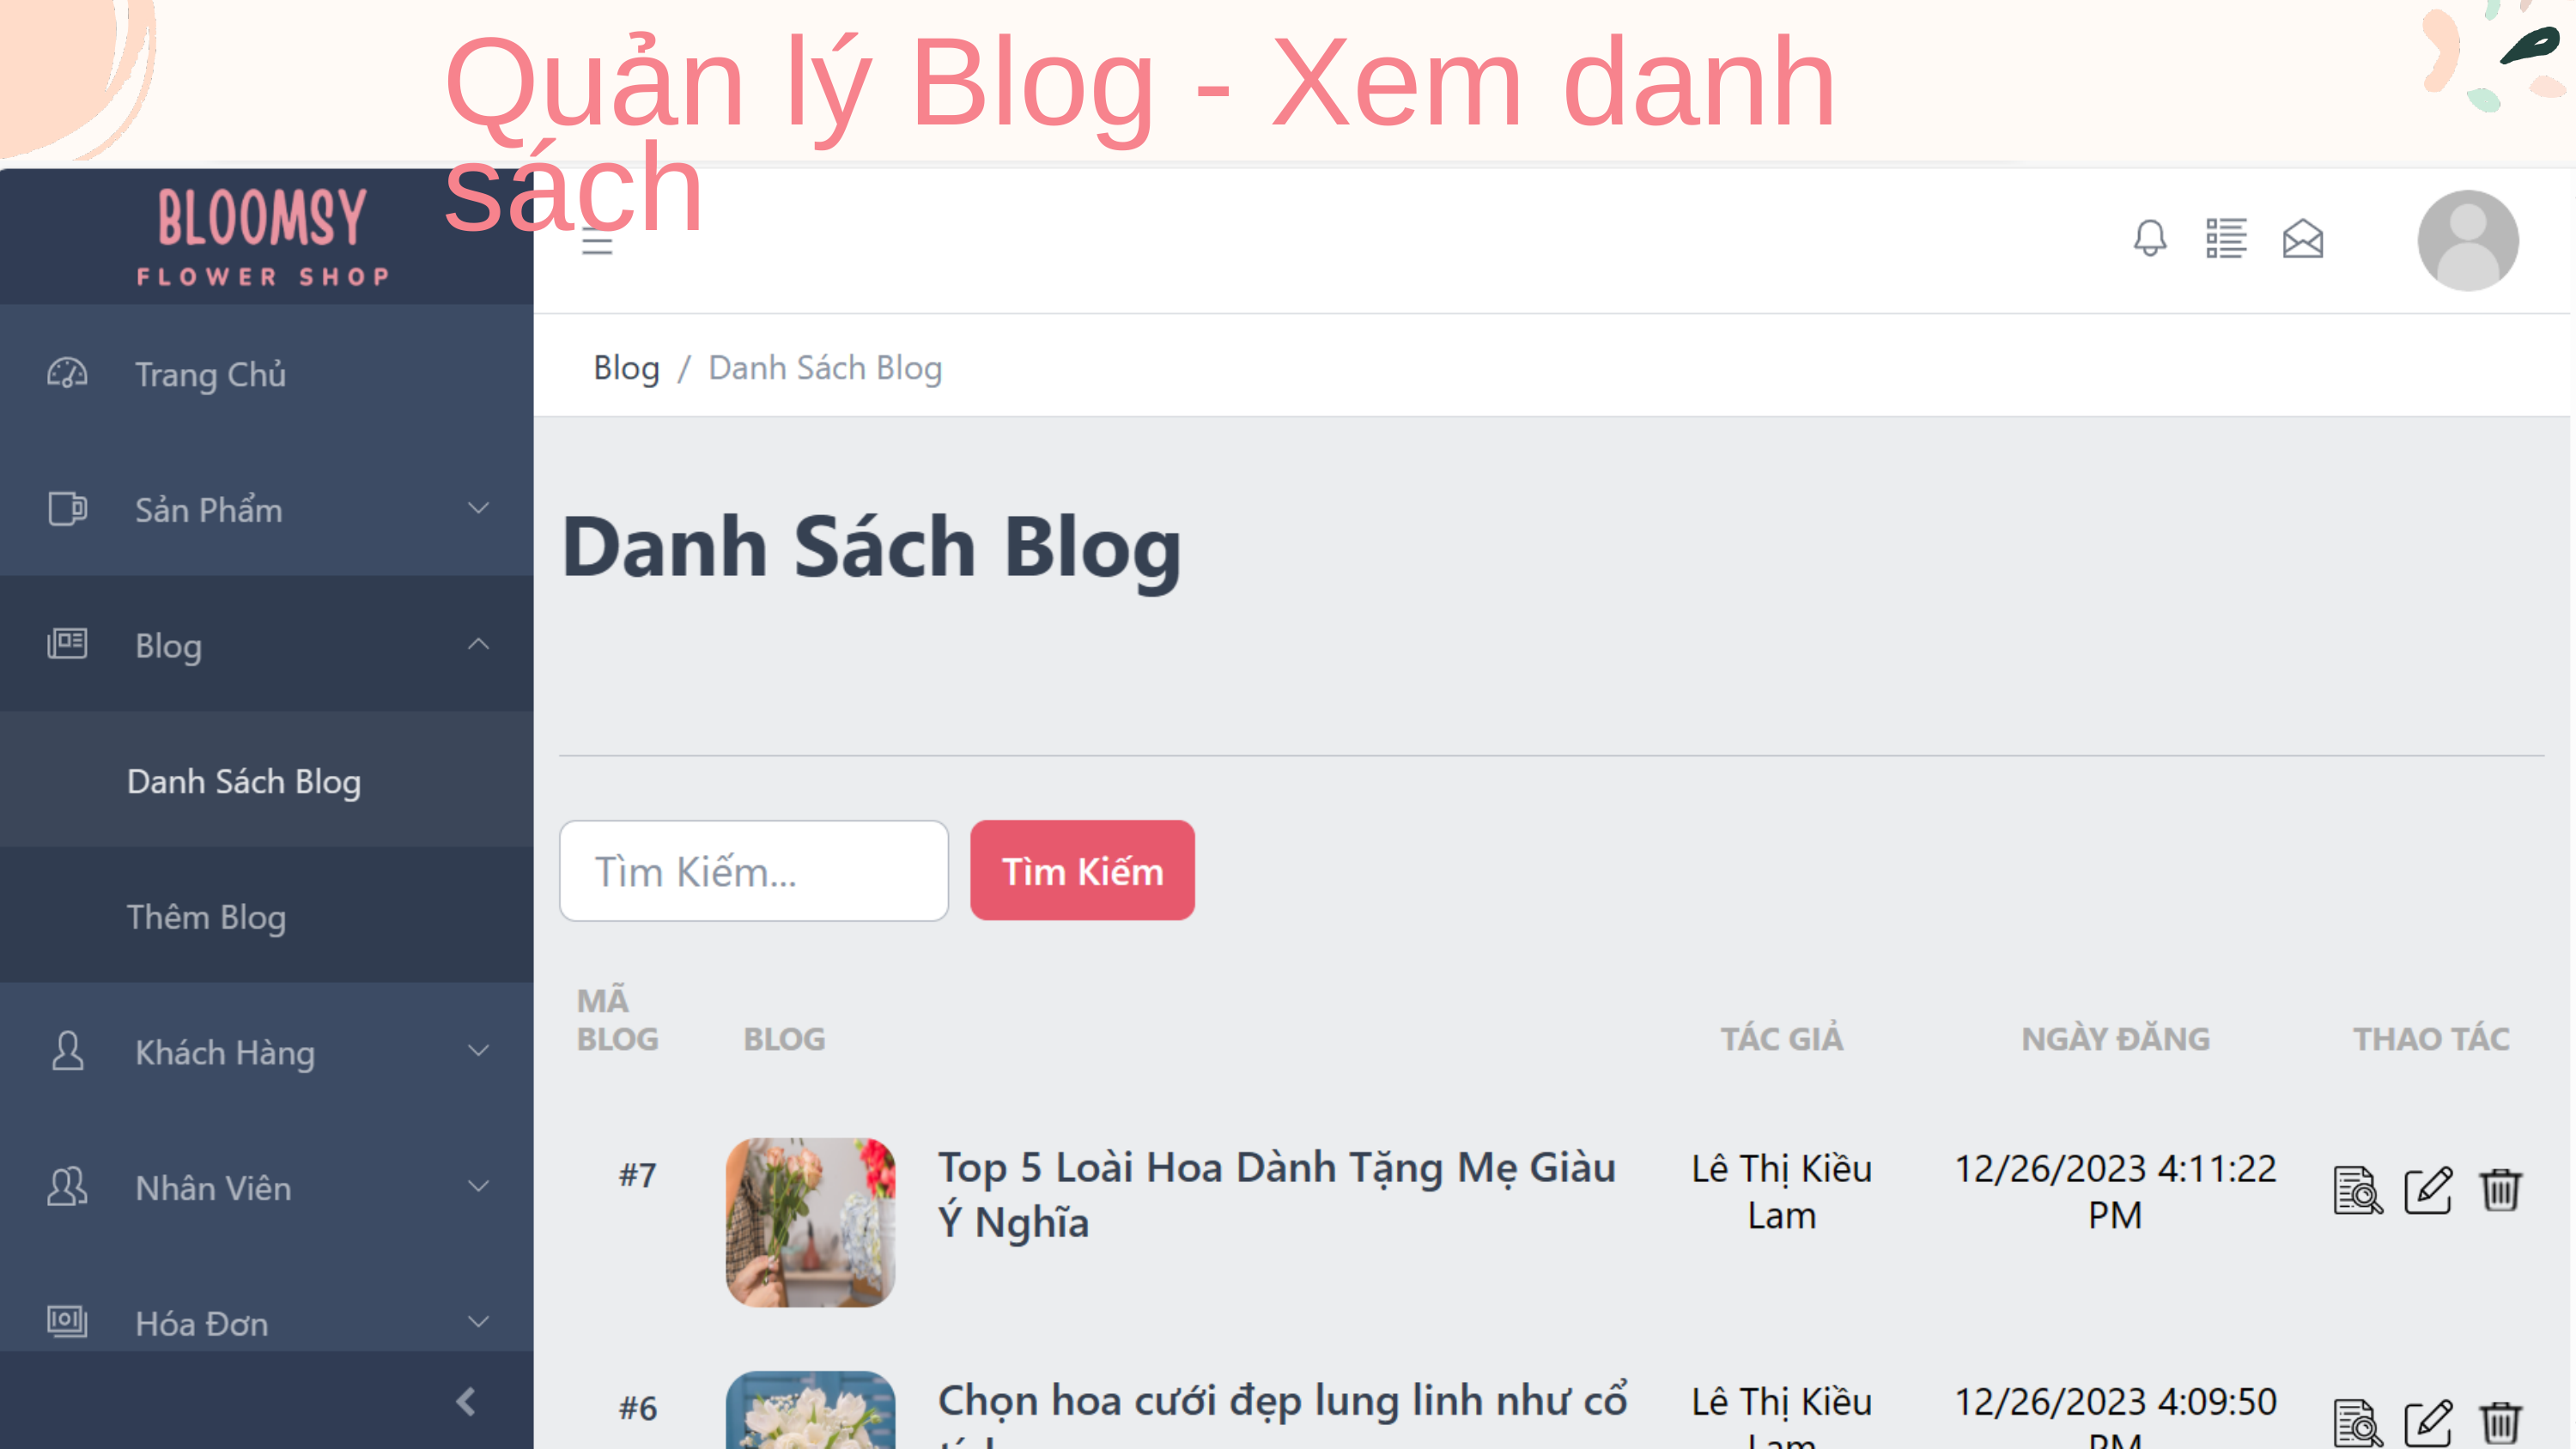

Quản lý Blog - Xem danh sách